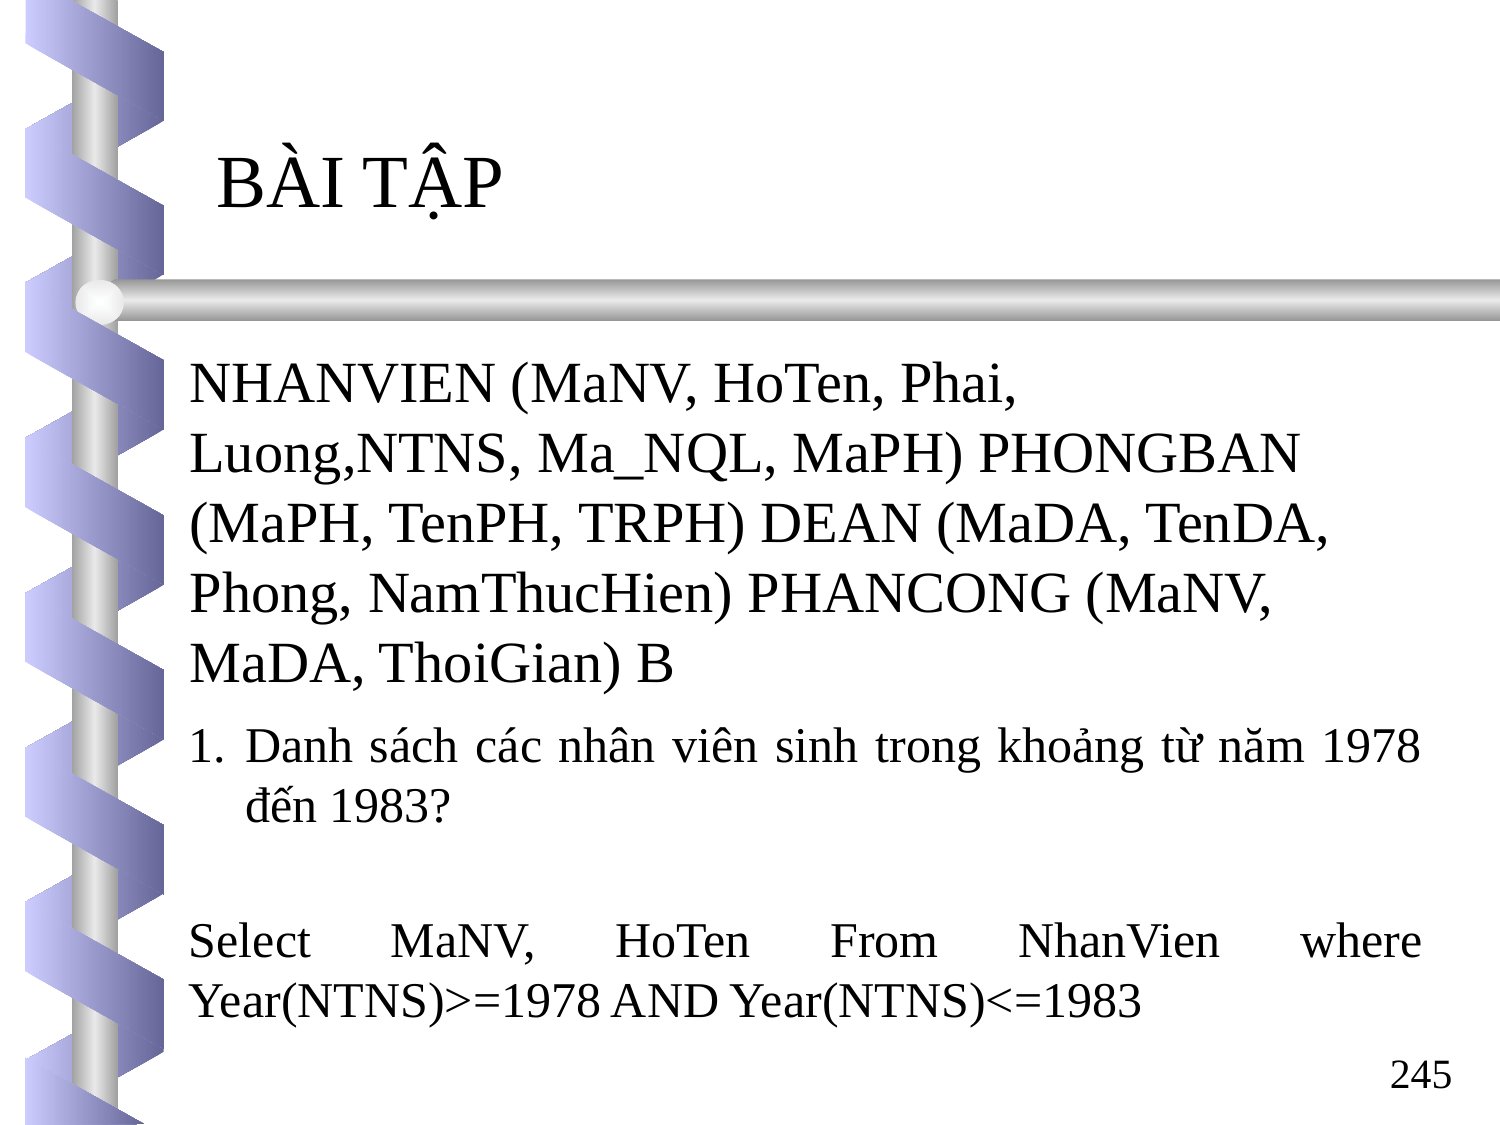

BÀI TẬP
NHANVIEN (MaNV, HoTen, Phai, Luong,NTNS, Ma_NQL, MaPH) PHONGBAN (MaPH, TenPH, TRPH) DEAN (MaDA, TenDA, Phong, NamThucHien) PHANCONG (MaNV, MaDA, ThoiGian) B
Danh sách các nhân viên sinh trong khoảng từ năm 1978 đến 1983?
Select MaNV, HoTen From NhanVien where Year(NTNS)>=1978 AND Year(NTNS)<=1983